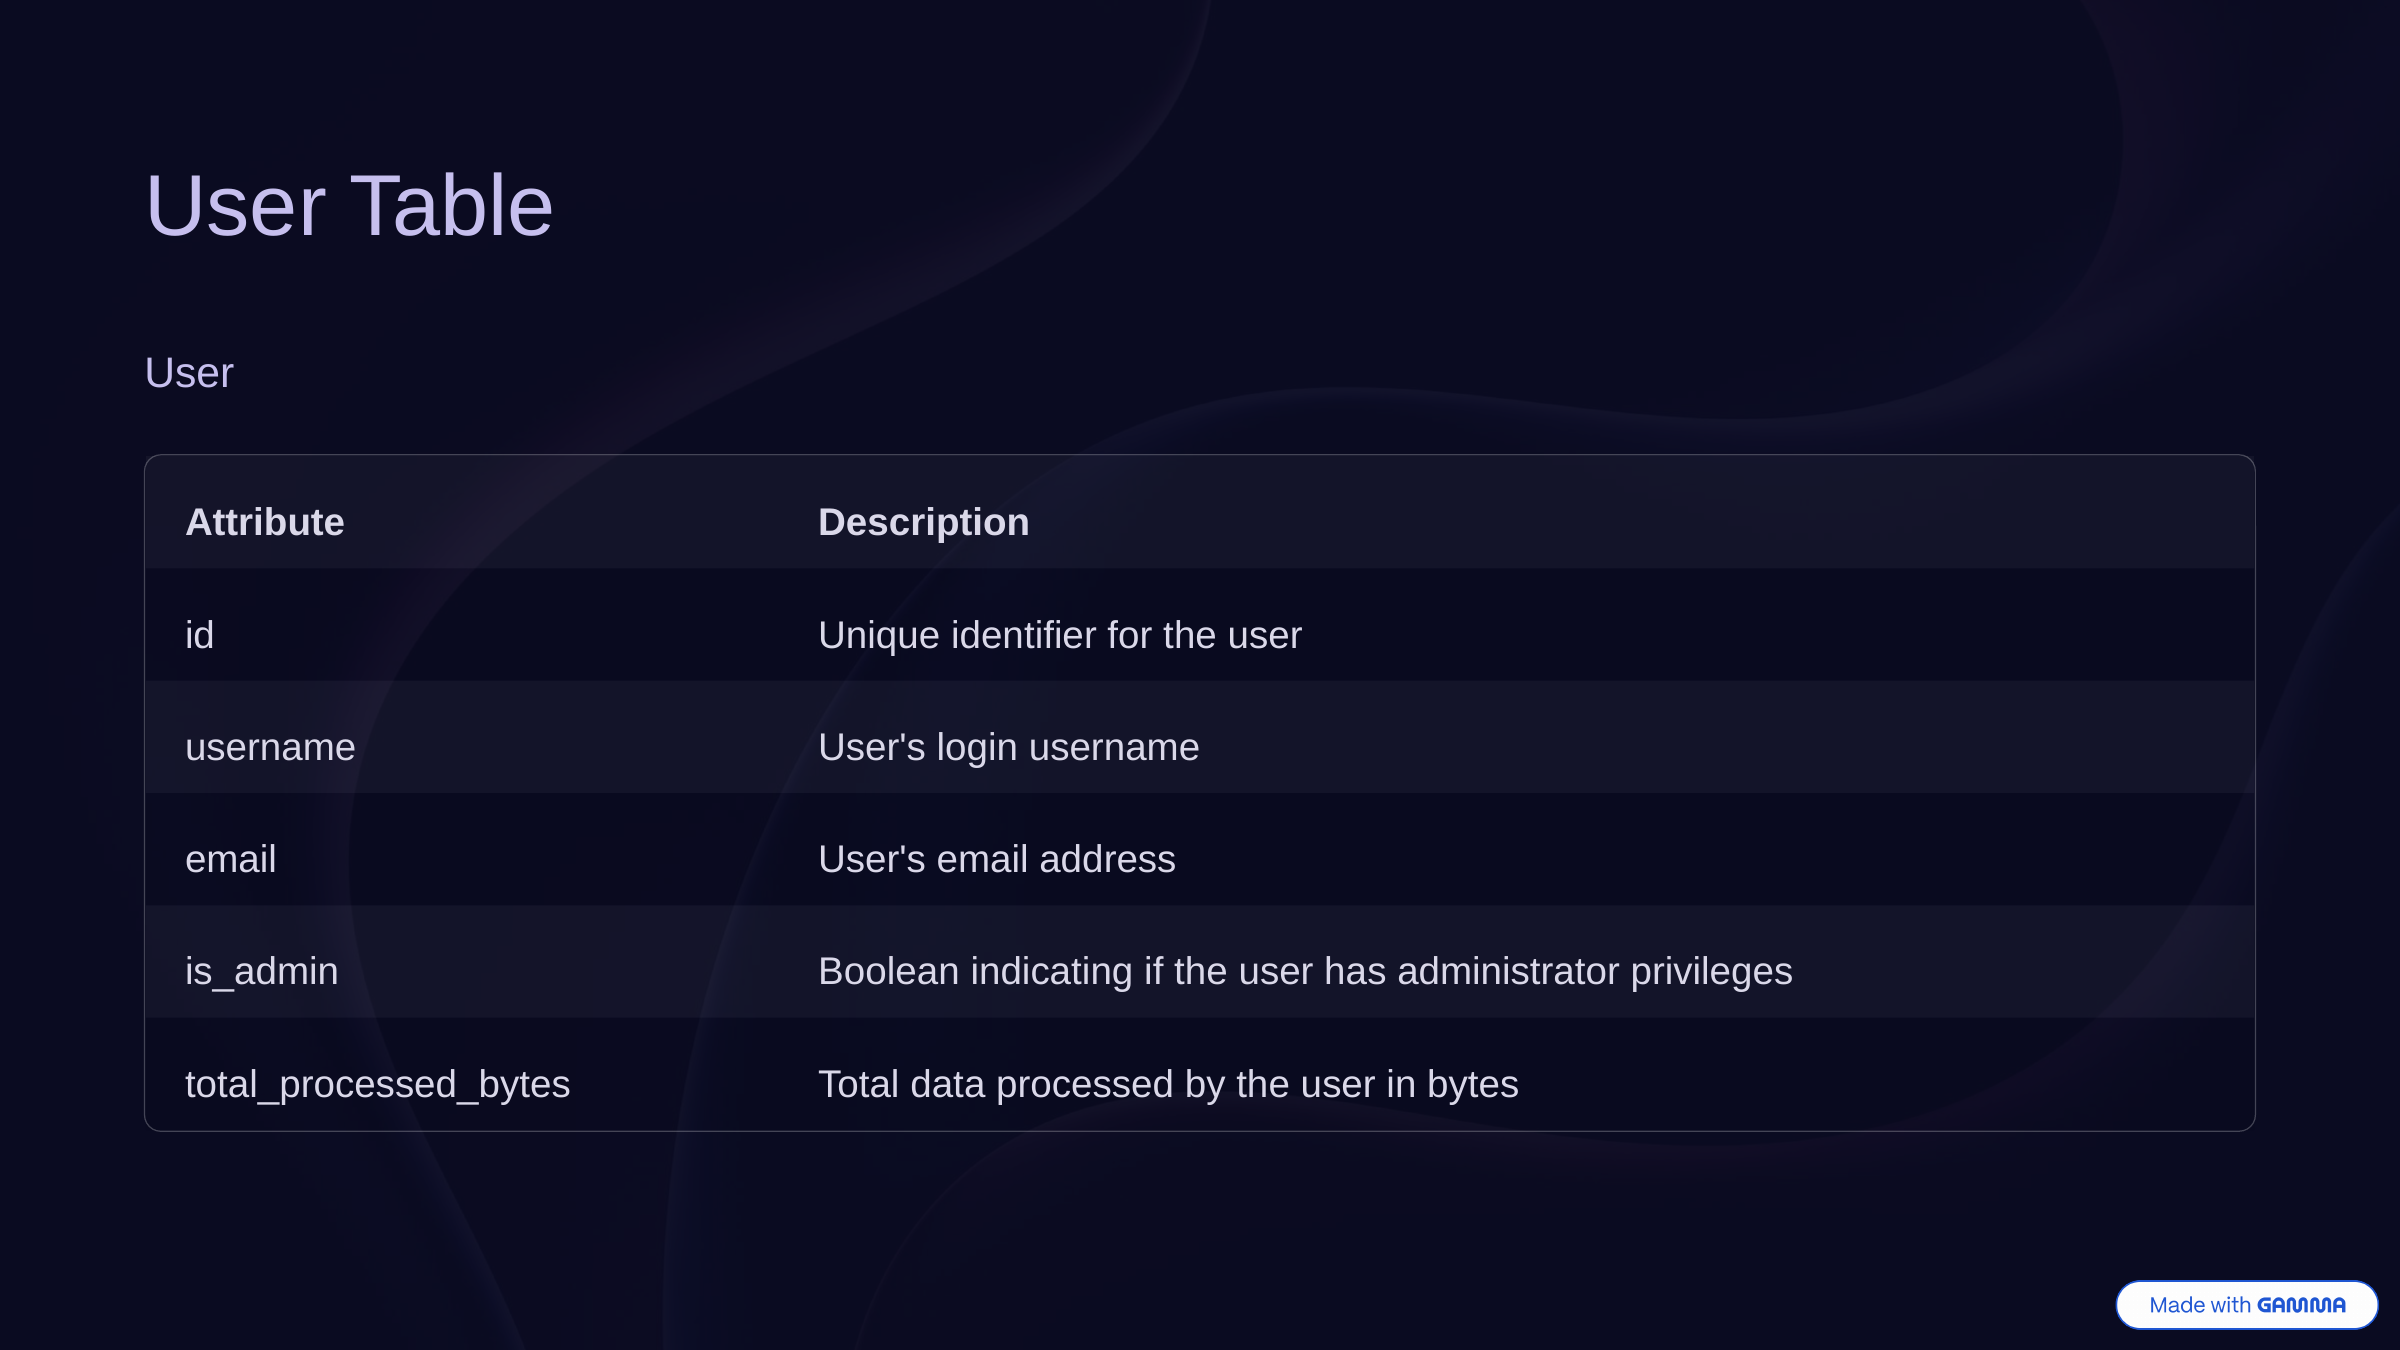

User Table

User

Attribute
Description

id
Unique identifier for the user

username
User's login username

email
User's email address

is_admin
Boolean indicating if the user has administrator privileges

total_processed_bytes
Total data processed by the user in bytes